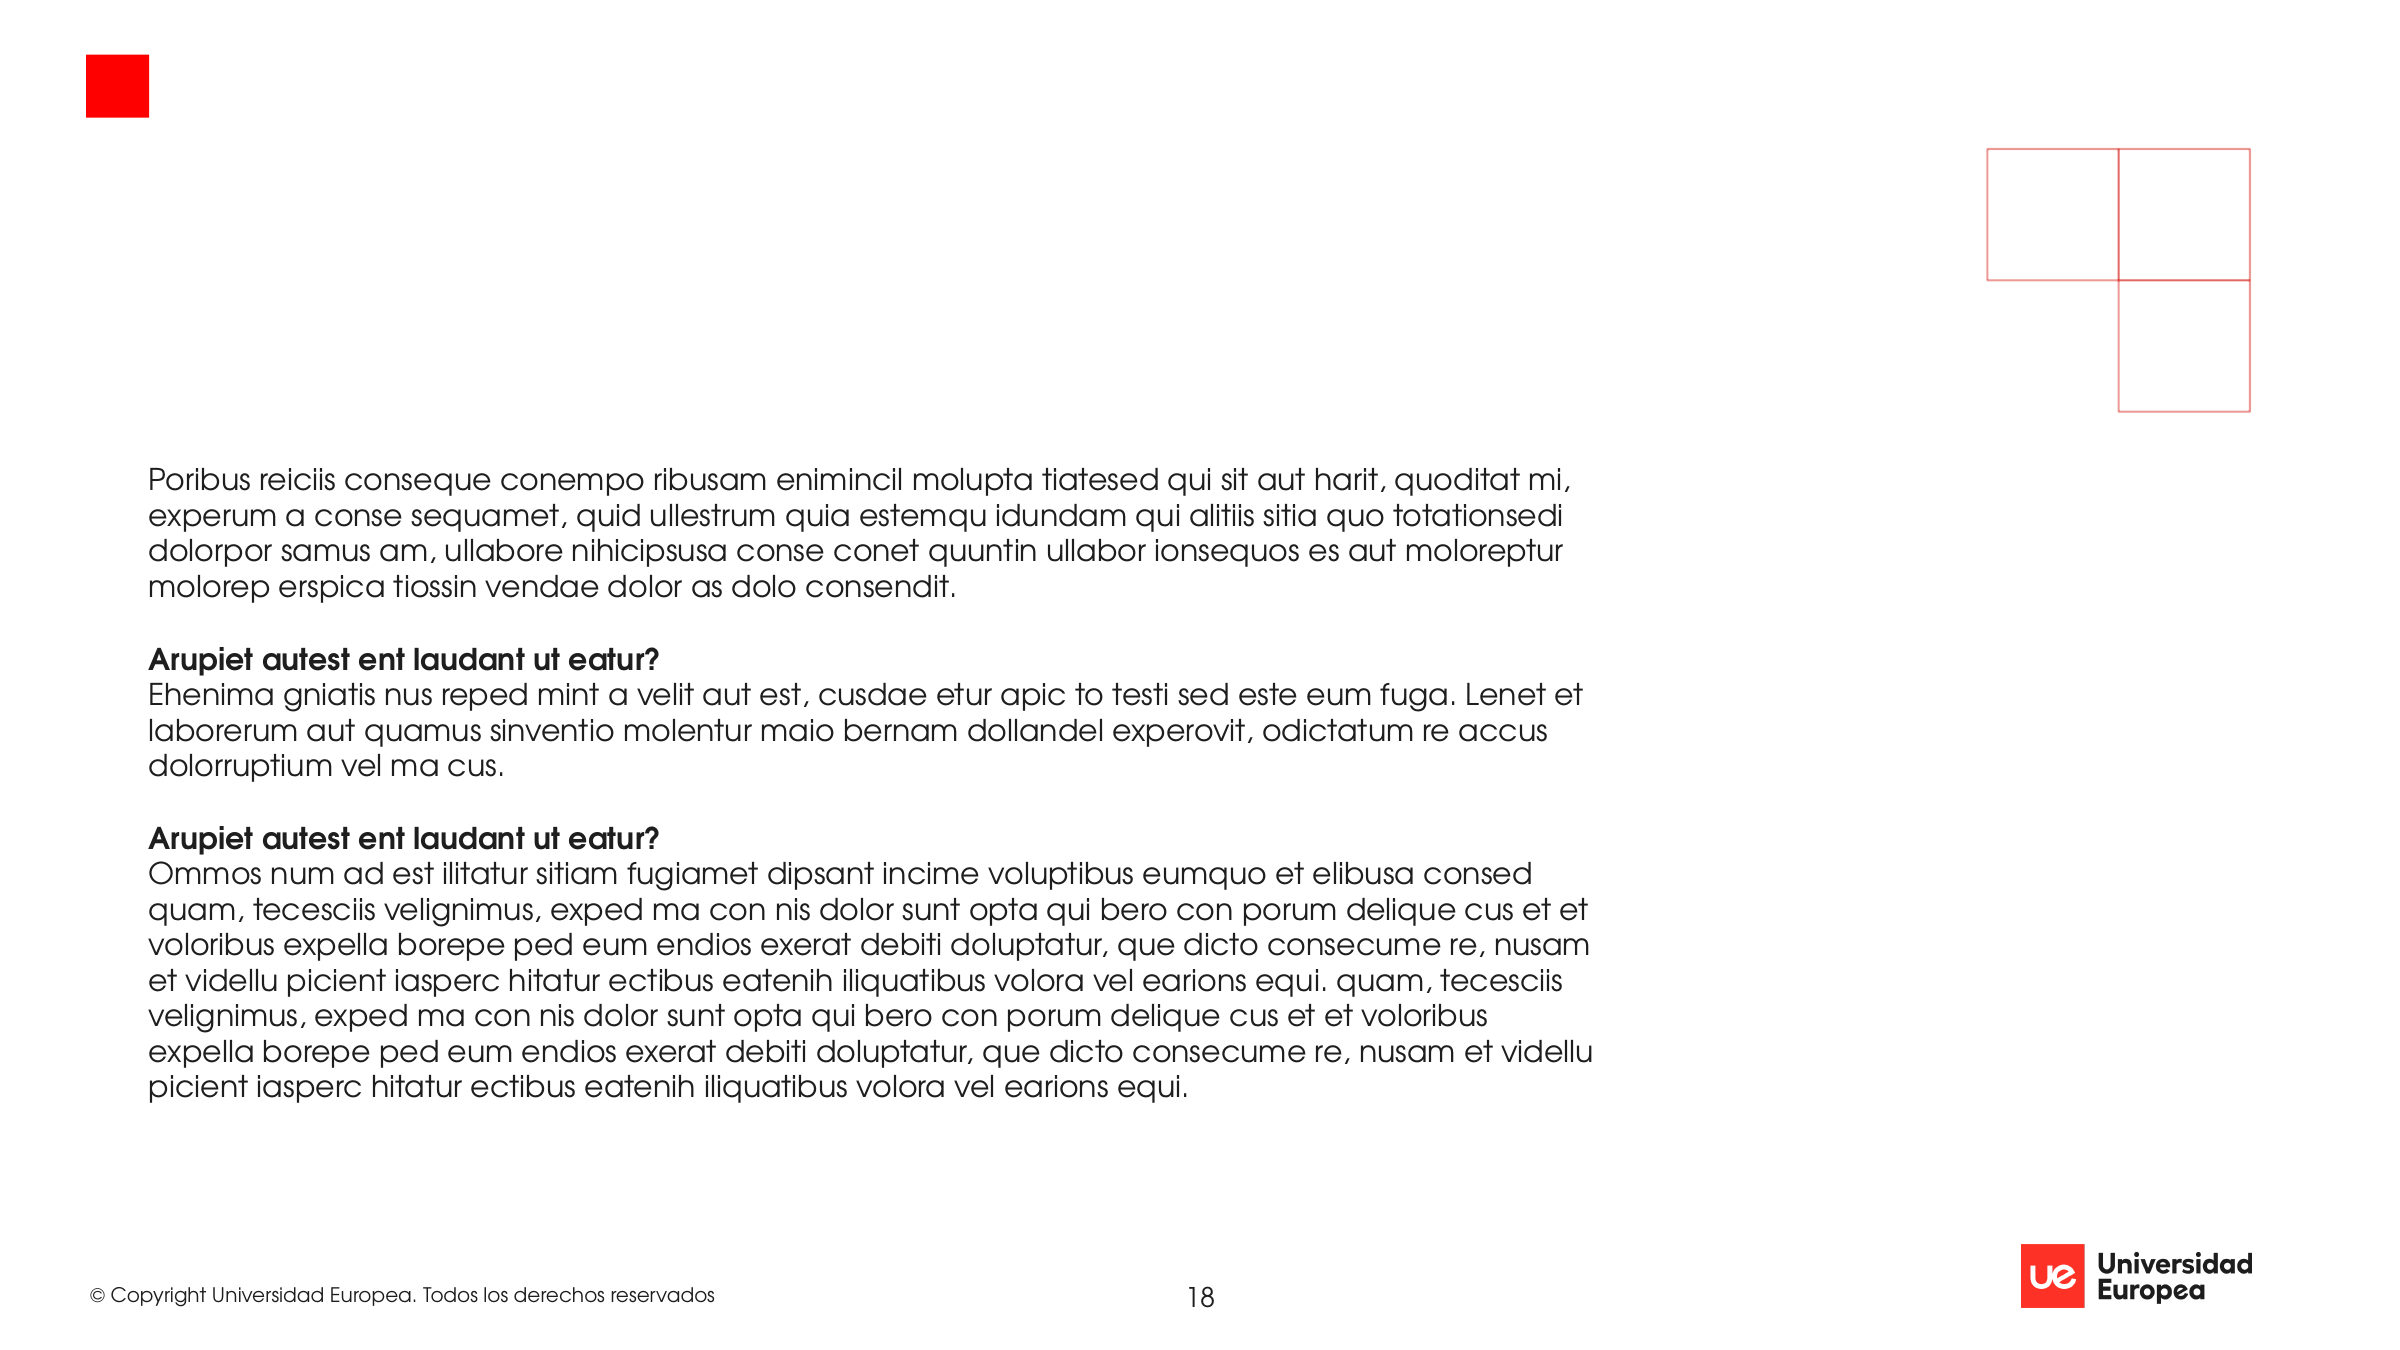

#

Poribus reiciis conseque conempo ribusam enimincil molupta tiatesed qui sit aut harit, quoditat mi, experum a conse sequamet, quid ullestrum quia estemqu idundam qui alitiis sitia quo totationsedi dolorpor samus am, ullabore nihicipsusa conse conet quuntin ullabor ionsequos es aut moloreptur molorep erspica tiossin vendae dolor as dolo consendit.
Arupiet autest ent laudant ut eatur?
Ehenima gniatis nus reped mint a velit aut est, cusdae etur apic to testi sed este eum fuga. Lenet et laborerum aut quamus sinventio molentur maio bernam dollandel experovit, odictatum re accus dolorruptium vel ma cus.
Arupiet autest ent laudant ut eatur?
Ommos num ad est ilitatur sitiam fugiamet dipsant incime voluptibus eumquo et elibusa consed quam, tecesciis velignimus, exped ma con nis dolor sunt opta qui bero con porum delique cus et et voloribus expella borepe ped eum endios exerat debiti doluptatur, que dicto consecume re, nusam et videllu picient iasperc hitatur ectibus eatenih iliquatibus volora vel earions equi. quam, tecesciis velignimus, exped ma con nis dolor sunt opta qui bero con porum delique cus et et voloribus expella borepe ped eum endios exerat debiti doluptatur, que dicto consecume re, nusam et videllu picient iasperc hitatur ectibus eatenih iliquatibus volora vel earions equi.
18